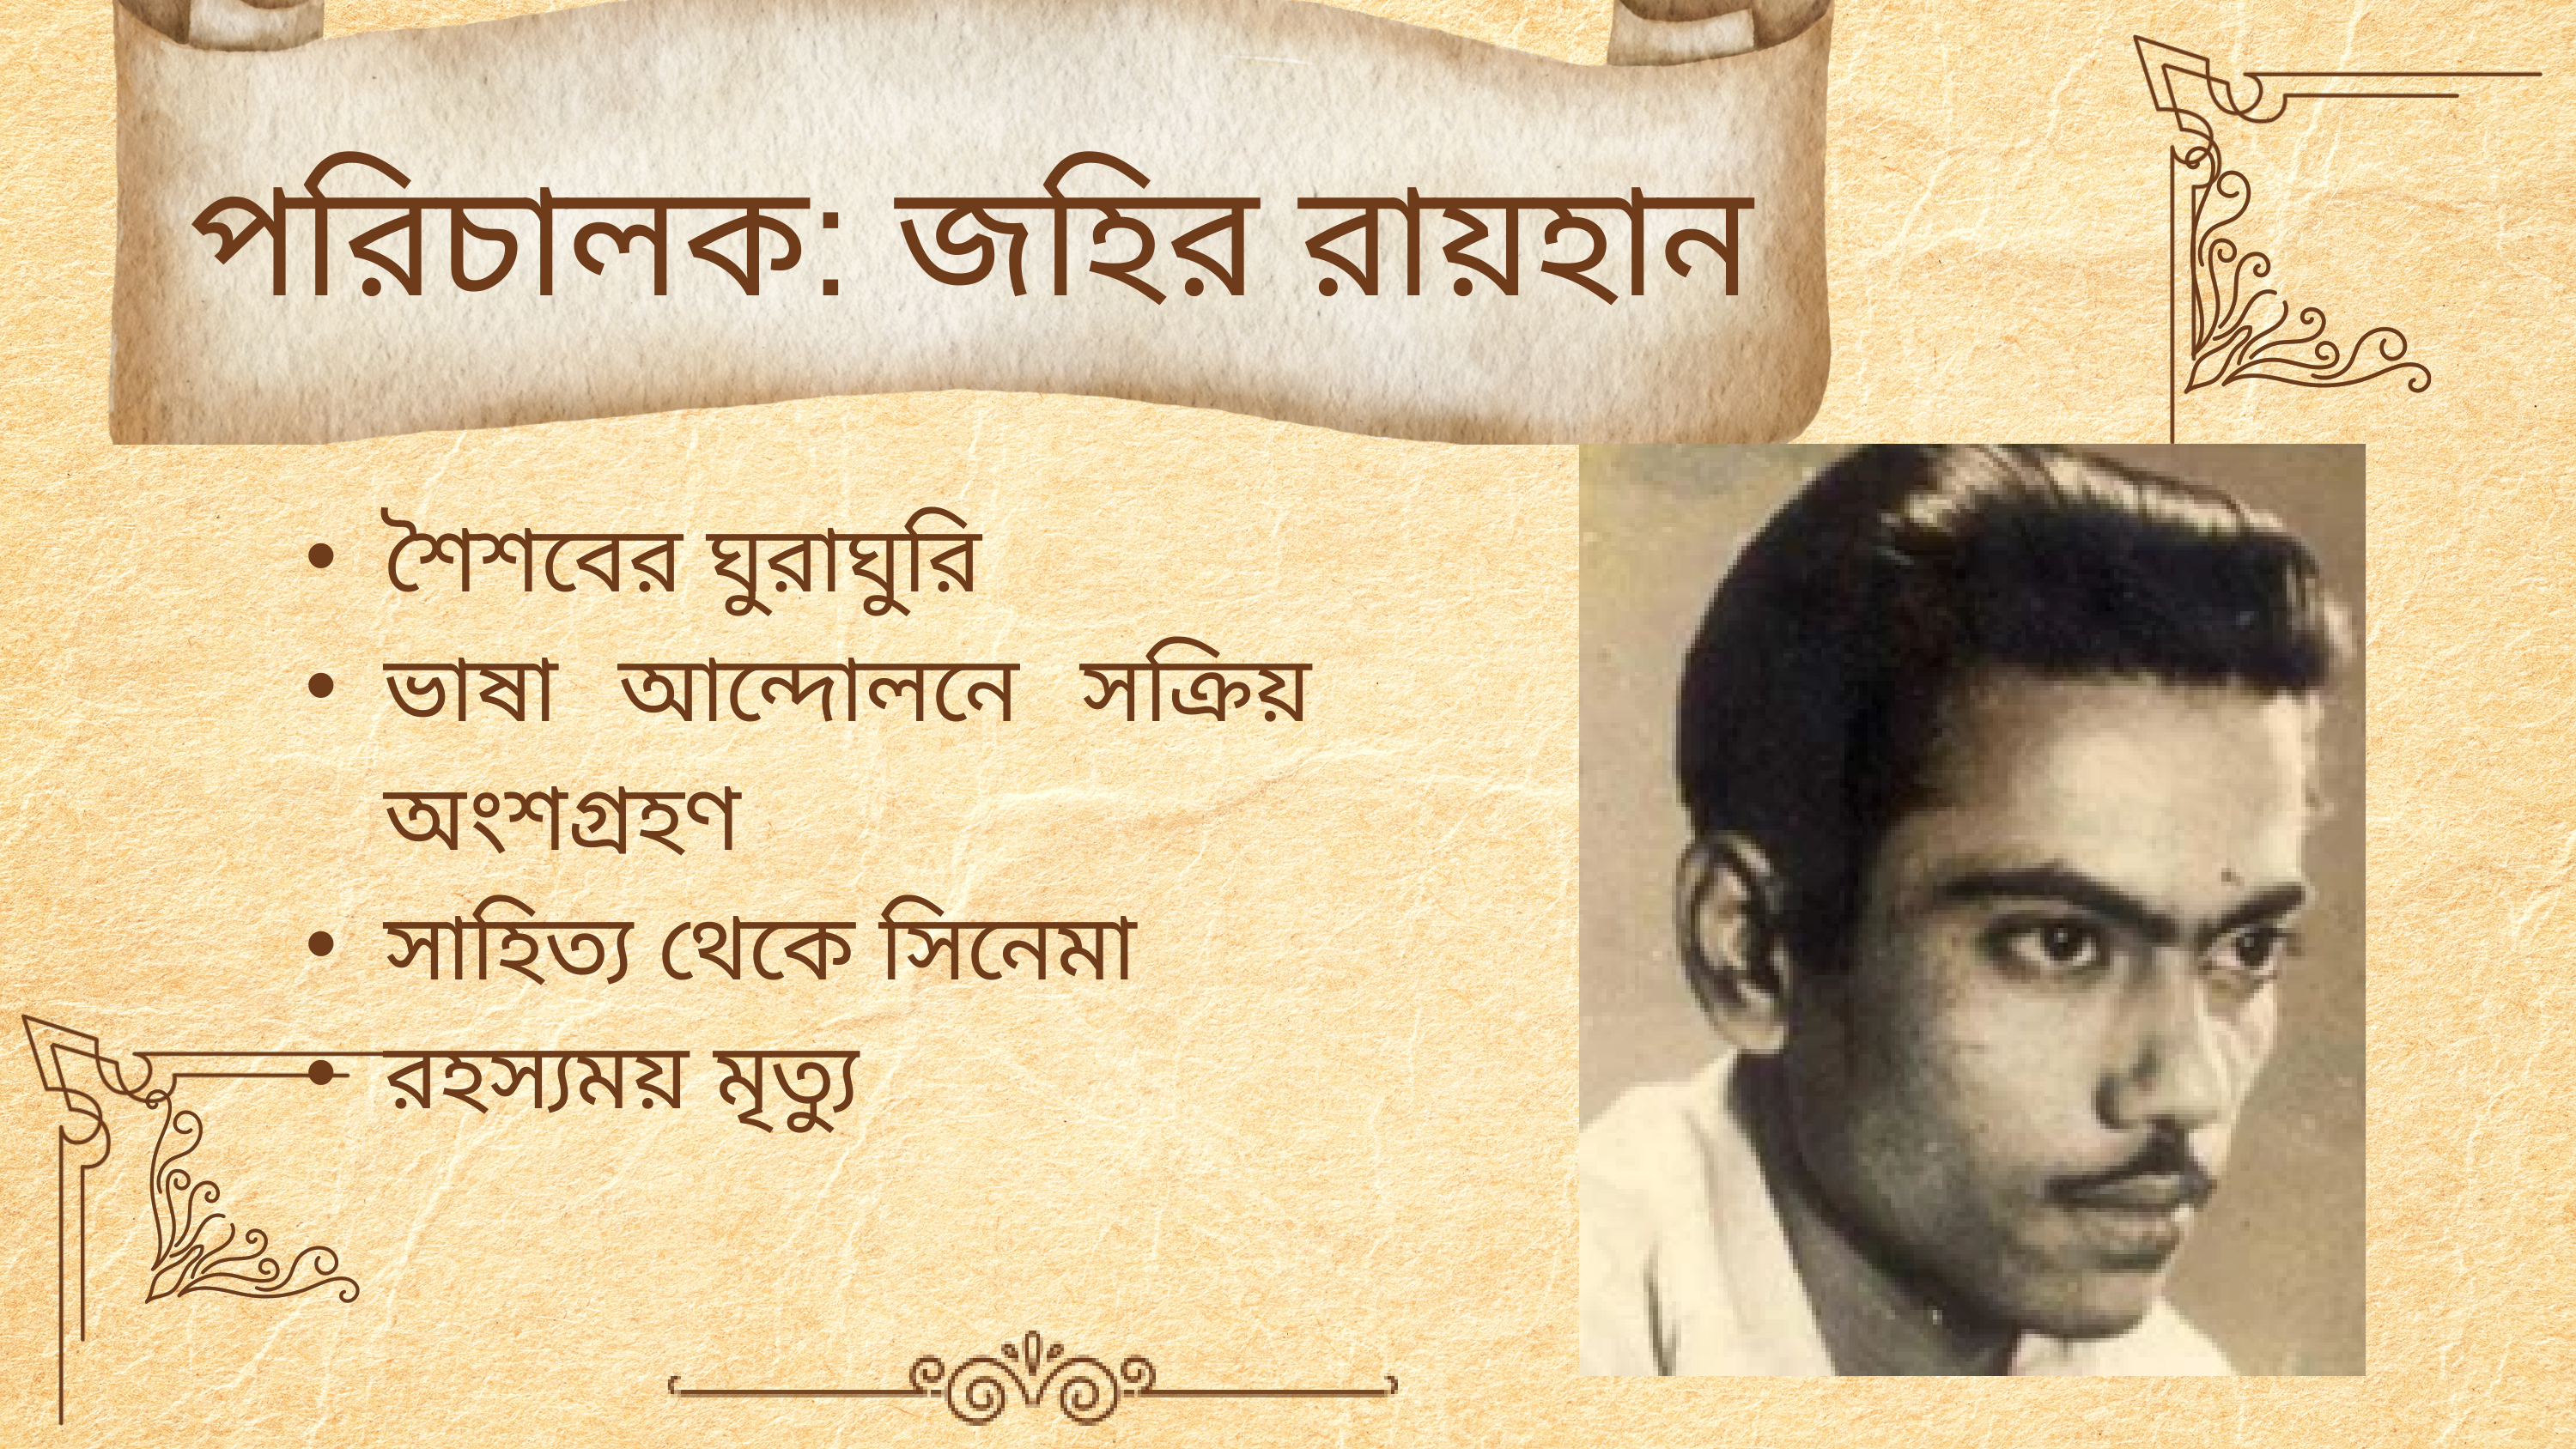

পরিচালক: জহির রায়হান

শৈশবের ঘুরাঘুরি
ভাষা আন্দোলনে সক্রিয় অংশগ্রহণ
সাহিত্য থেকে সিনেমা
রহস্যময় মৃত্যু